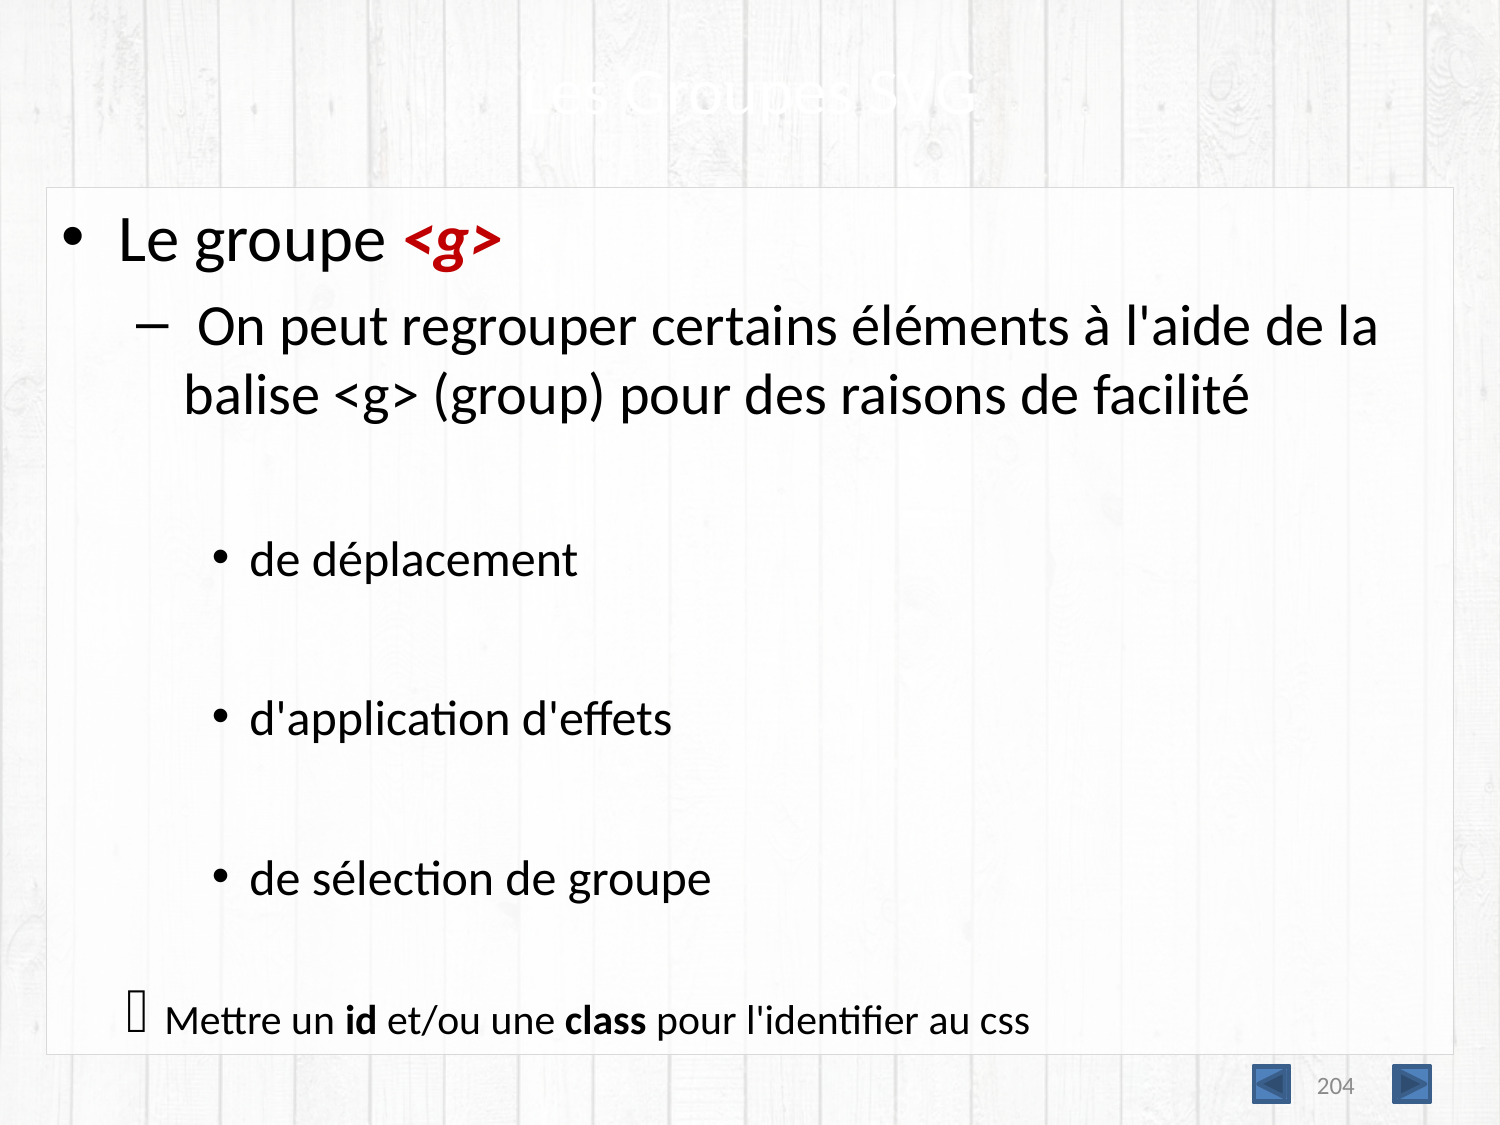

# Les Groupes SVG
Le groupe <g>
 On peut regrouper certains éléments à l'aide de la balise <g> (group) pour des raisons de facilité

de déplacement

d'application d'effets

de sélection de groupe

Mettre un id et/ou une class pour l'identifier au css
204